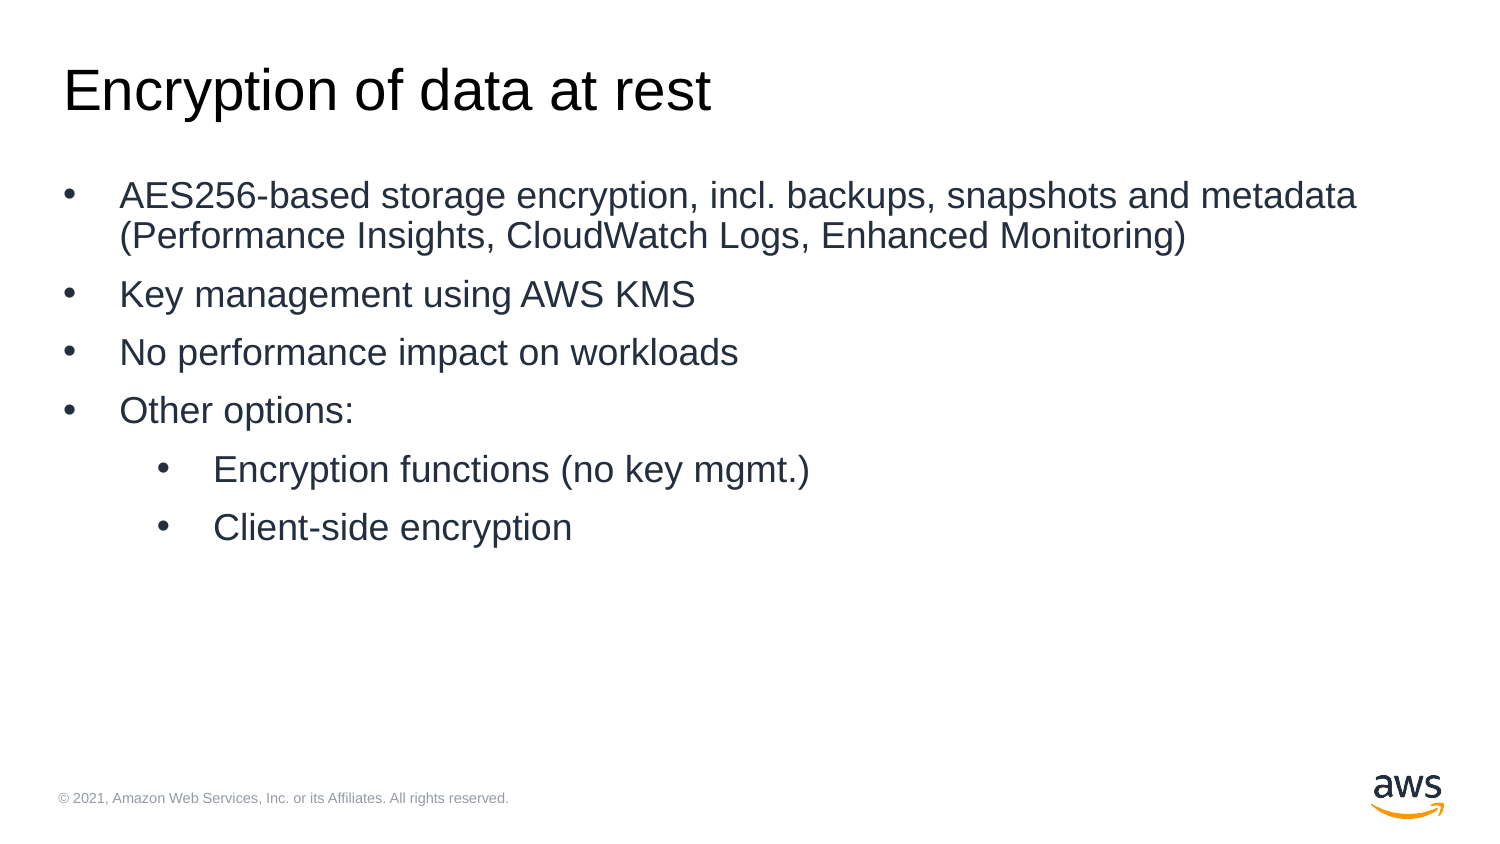

# Encryption of data at rest
AES256-based storage encryption, incl. backups, snapshots and metadata (Performance Insights, CloudWatch Logs, Enhanced Monitoring)
Key management using AWS KMS
No performance impact on workloads
Other options:
Encryption functions (no key mgmt.)
Client-side encryption